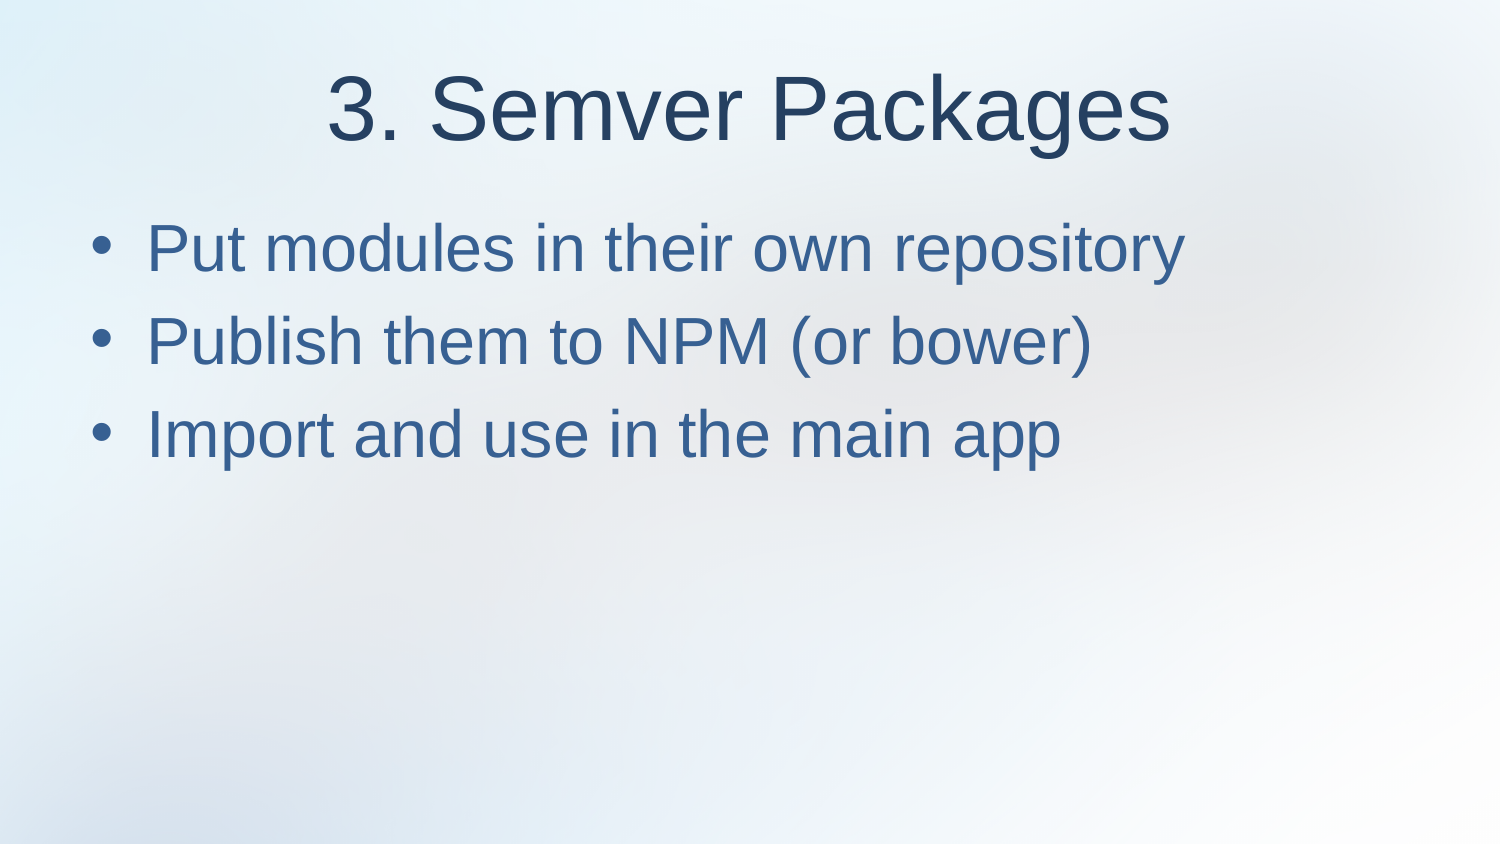

# 3. Semver Packages
Put modules in their own repository
Publish them to NPM (or bower)
Import and use in the main app